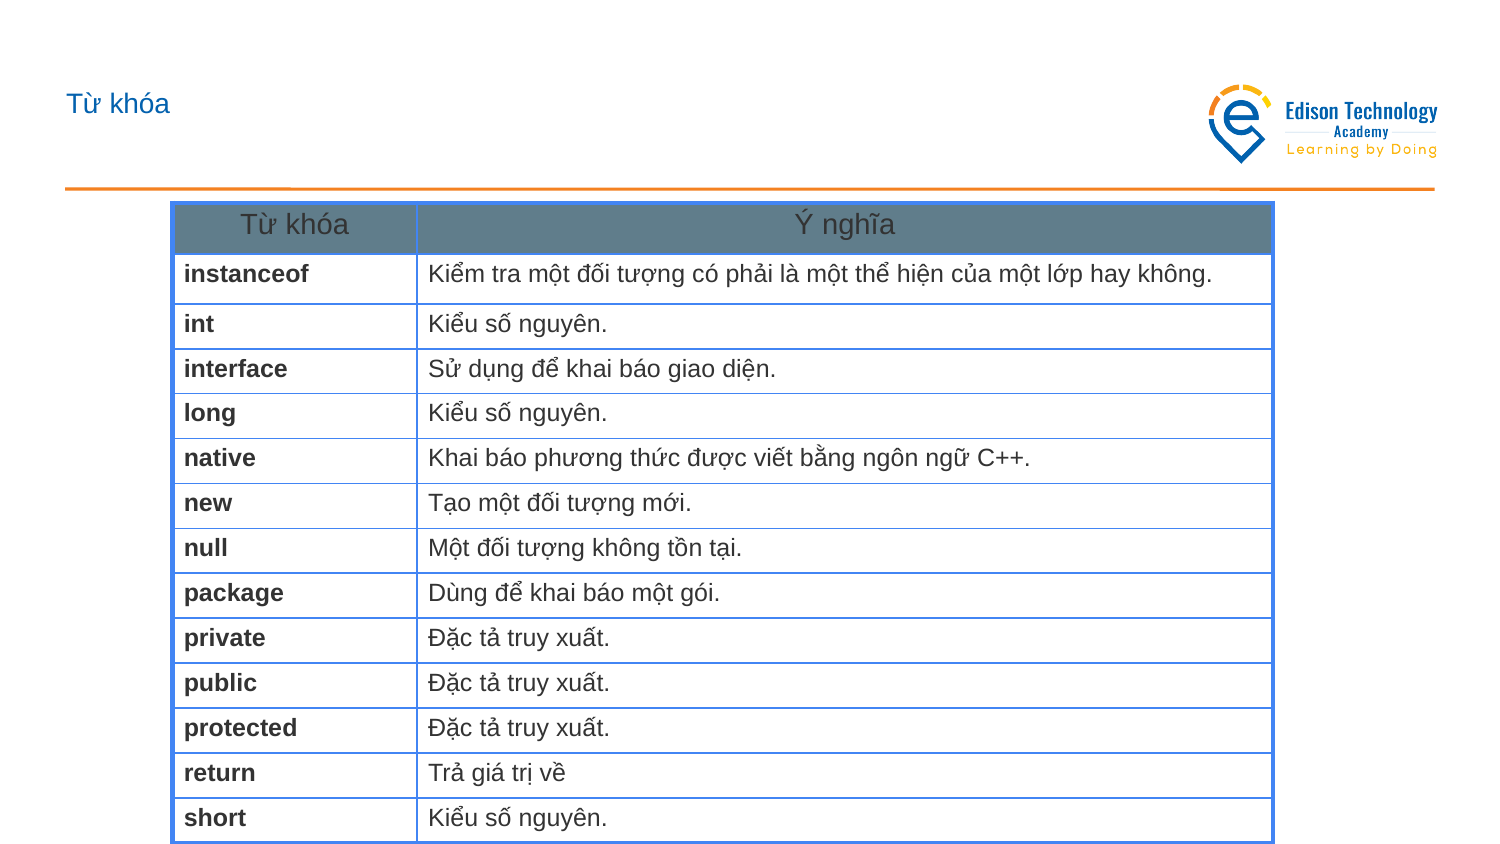

# Từ khóa
| Từ khóa | Ý nghĩa |
| --- | --- |
| instanceof | Kiểm tra một đối tượng có phải là một thể hiện của một lớp hay không. |
| int | Kiểu số nguyên. |
| interface | Sử dụng để khai báo giao diện. |
| long | Kiểu số nguyên. |
| native | Khai báo phương thức được viết bằng ngôn ngữ C++. |
| new | Tạo một đối tượng mới. |
| null | Một đối tượng không tồn tại. |
| package | Dùng để khai báo một gói. |
| private | Đặc tả truy xuất. |
| public | Đặc tả truy xuất. |
| protected | Đặc tả truy xuất. |
| return | Trả giá trị về |
| short | Kiểu số nguyên. |